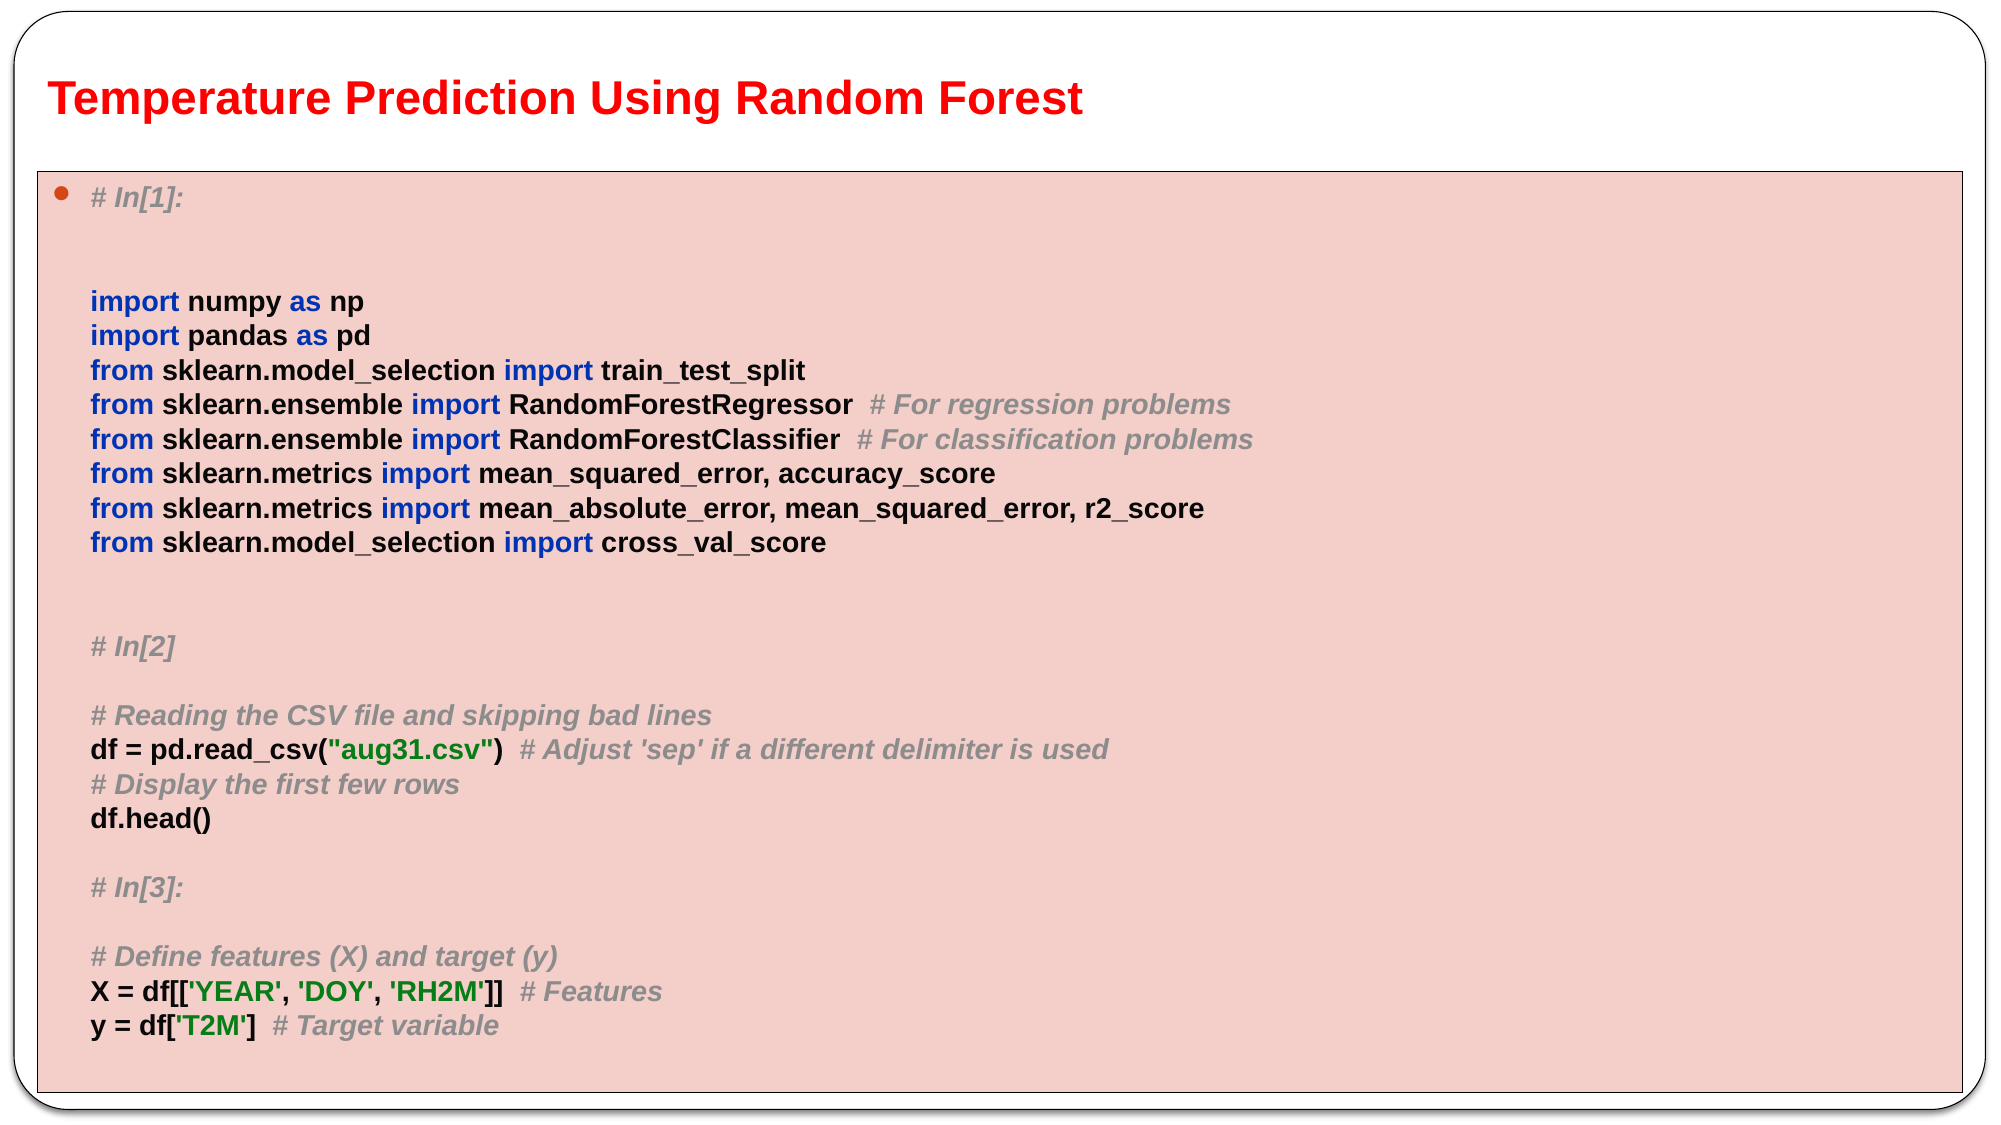

# Temperature Prediction Using Random Forest
# In[1]: import numpy as np import pandas as pd from sklearn.model_selection import train_test_split from sklearn.ensemble import RandomForestRegressor  # For regression problems from sklearn.ensemble import RandomForestClassifier  # For classification problems from sklearn.metrics import mean_squared_error, accuracy_score from sklearn.metrics import mean_absolute_error, mean_squared_error, r2_score from sklearn.model_selection import cross_val_score # In[2] # Reading the CSV file and skipping bad lines df = pd.read_csv("aug31.csv")  # Adjust 'sep' if a different delimiter is used # Display the first few rows df.head() # In[3]: # Define features (X) and target (y) X = df[['YEAR', 'DOY', 'RH2M']]  # Features y = df['T2M']  # Target variable